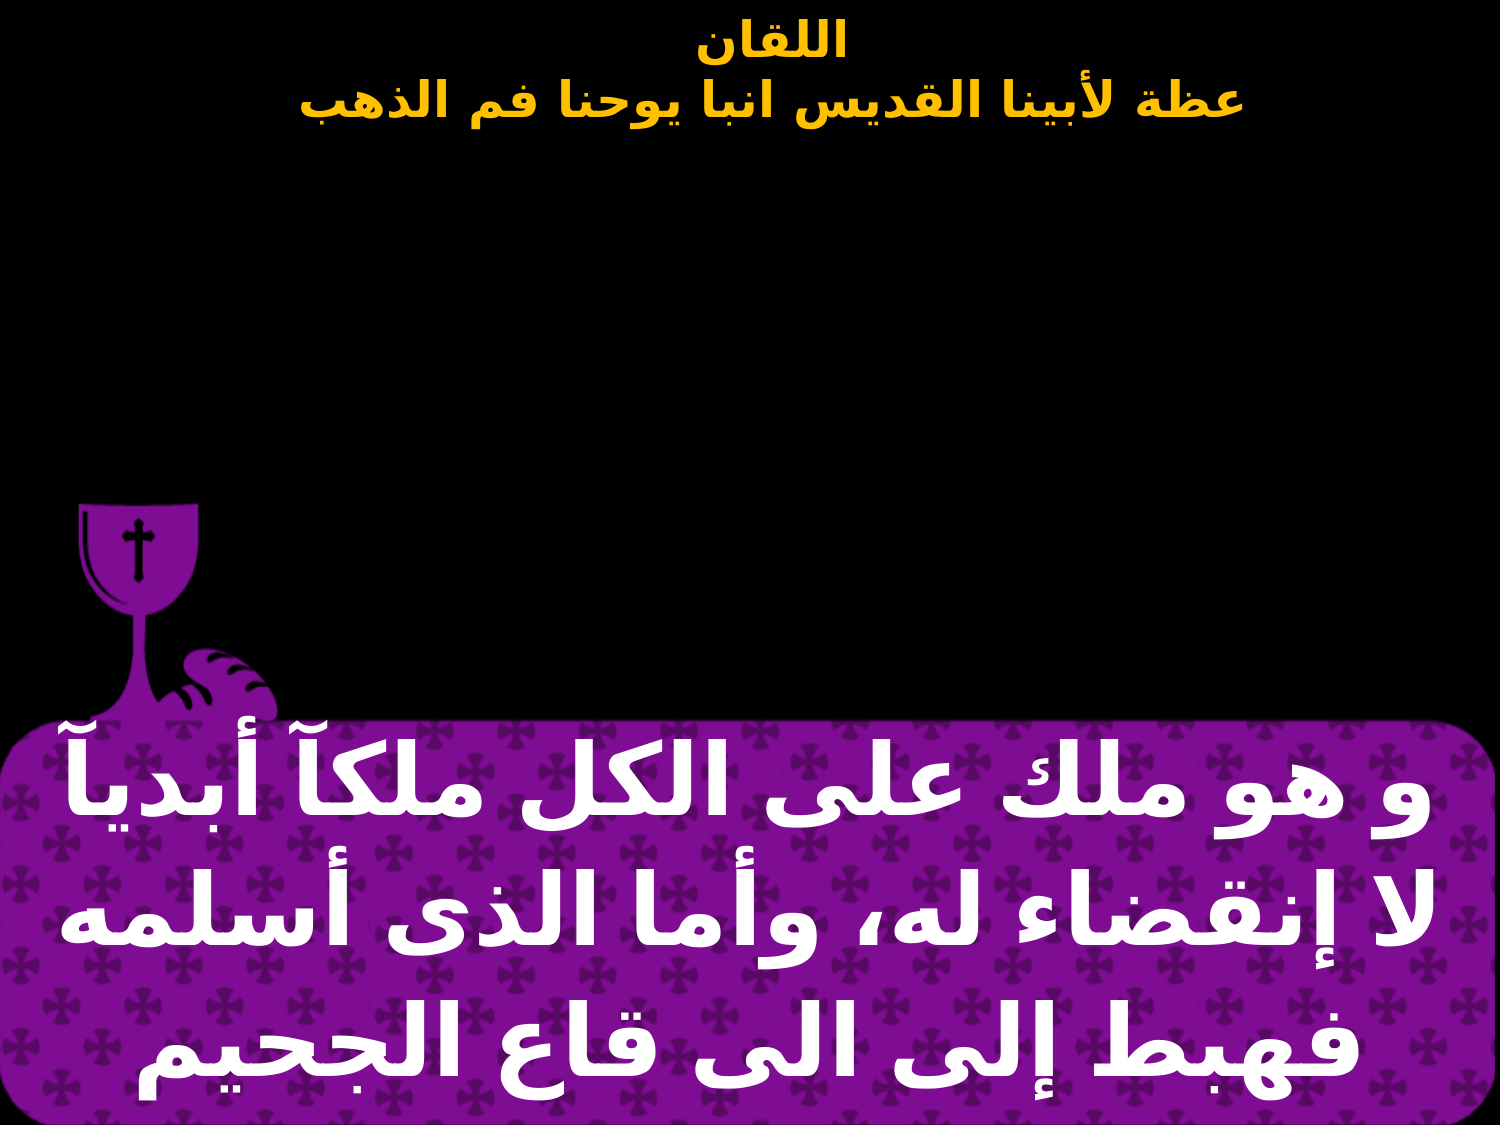

| و هو ملك على الكل ملكآ أبديآ لا إنقضاء له، وأما الذى أسلمه فهبط إلى الى قاع الجحيم |
| --- |